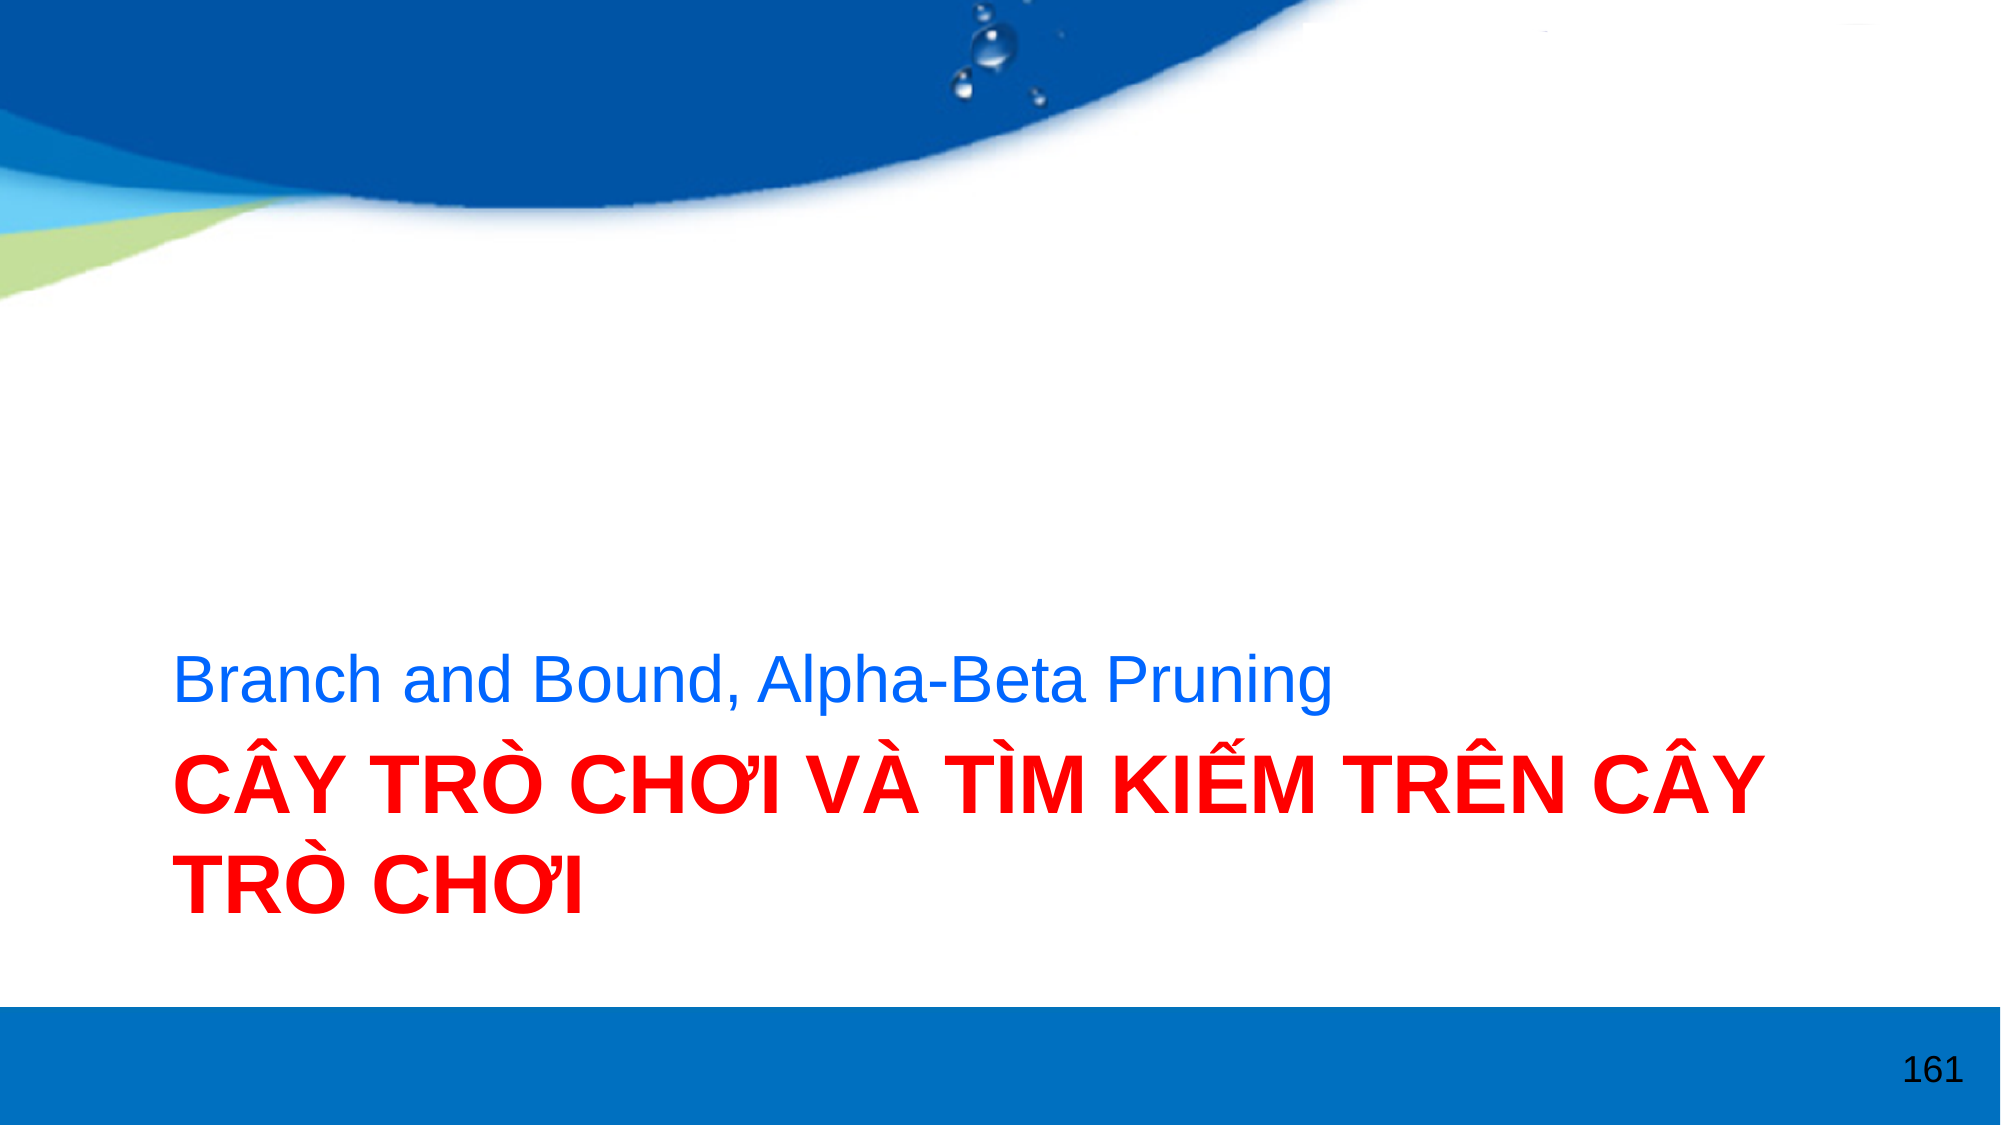

Branch and Bound, Alpha-Beta Pruning
# Cây trò chơi và tìm kiếm trên cây trò chơi